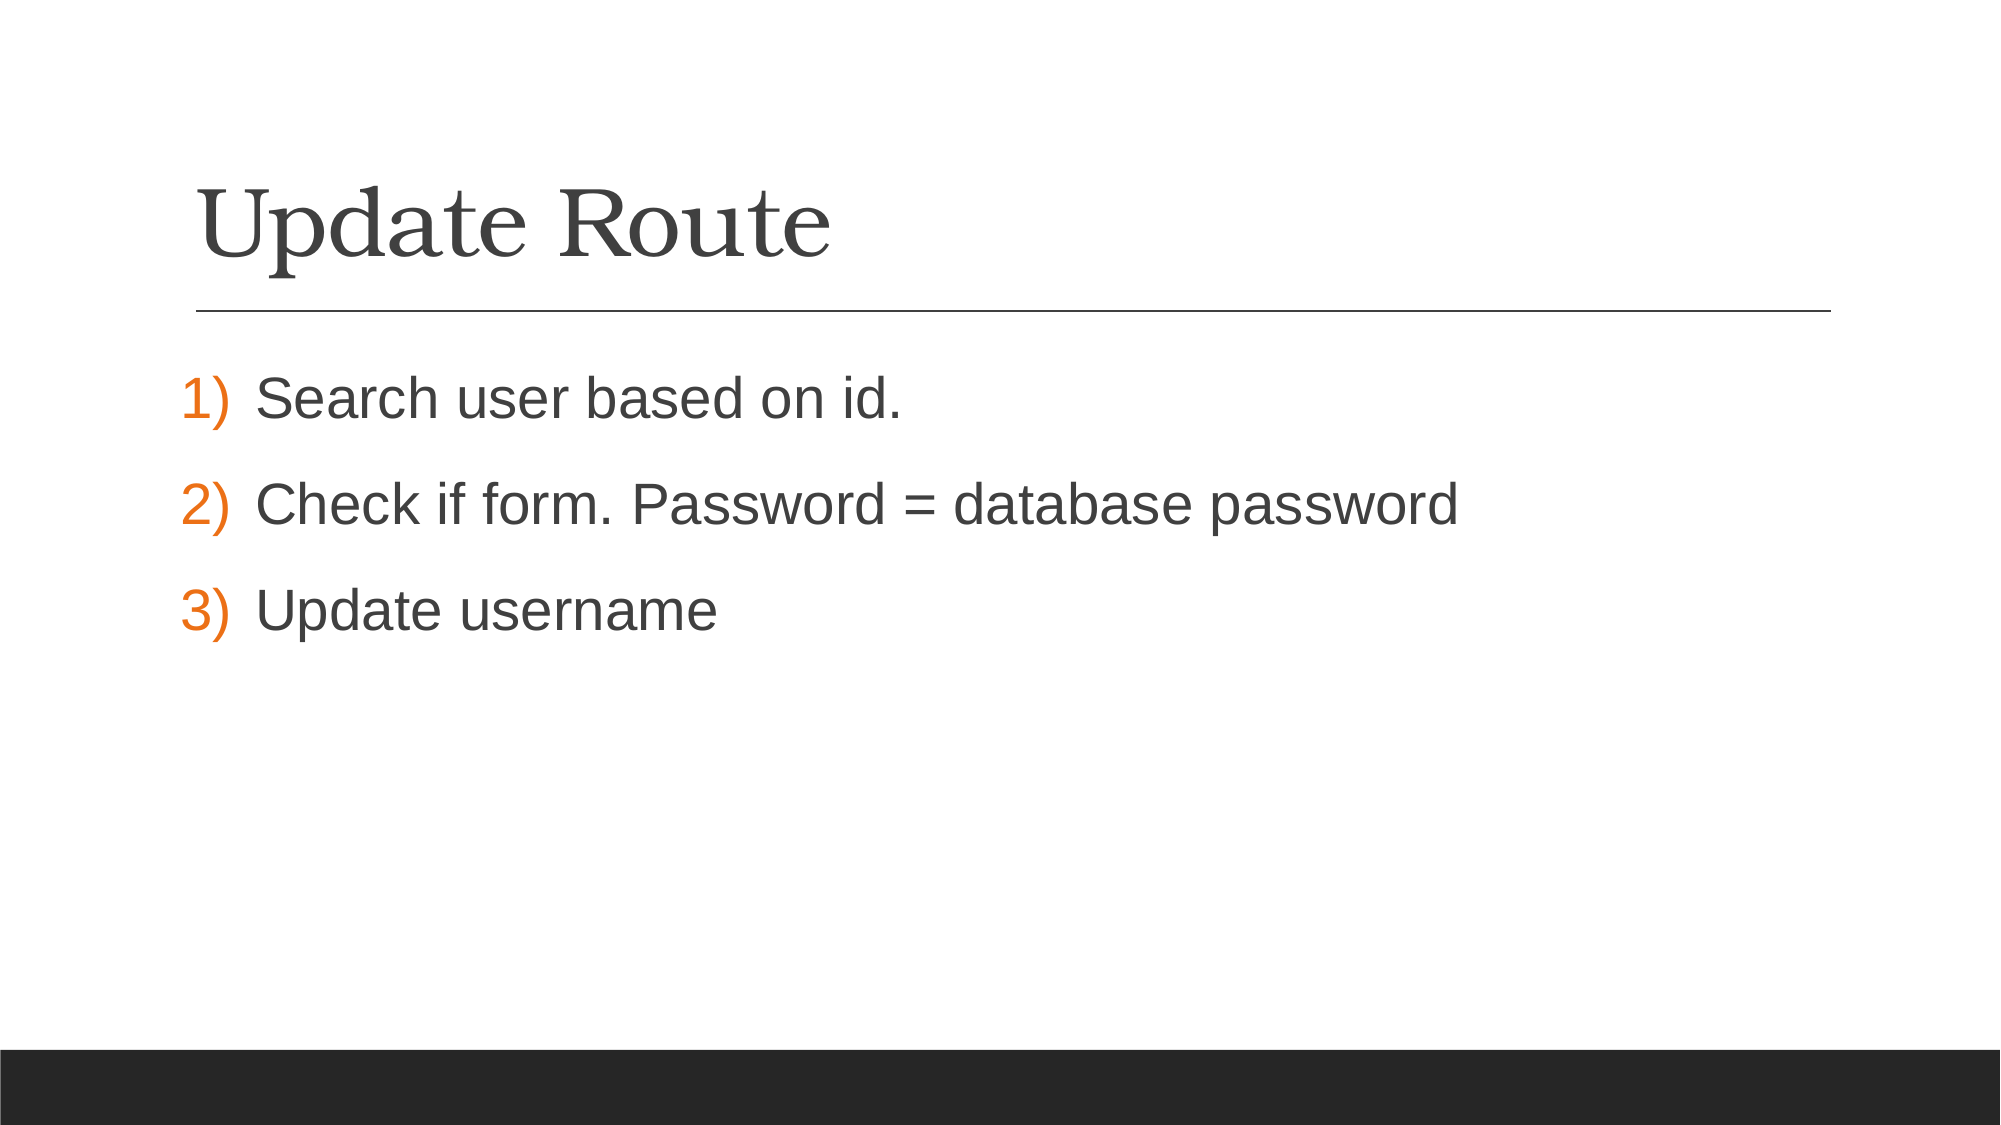

# Update Route
Search user based on id.
Check if form. Password = database password
Update username